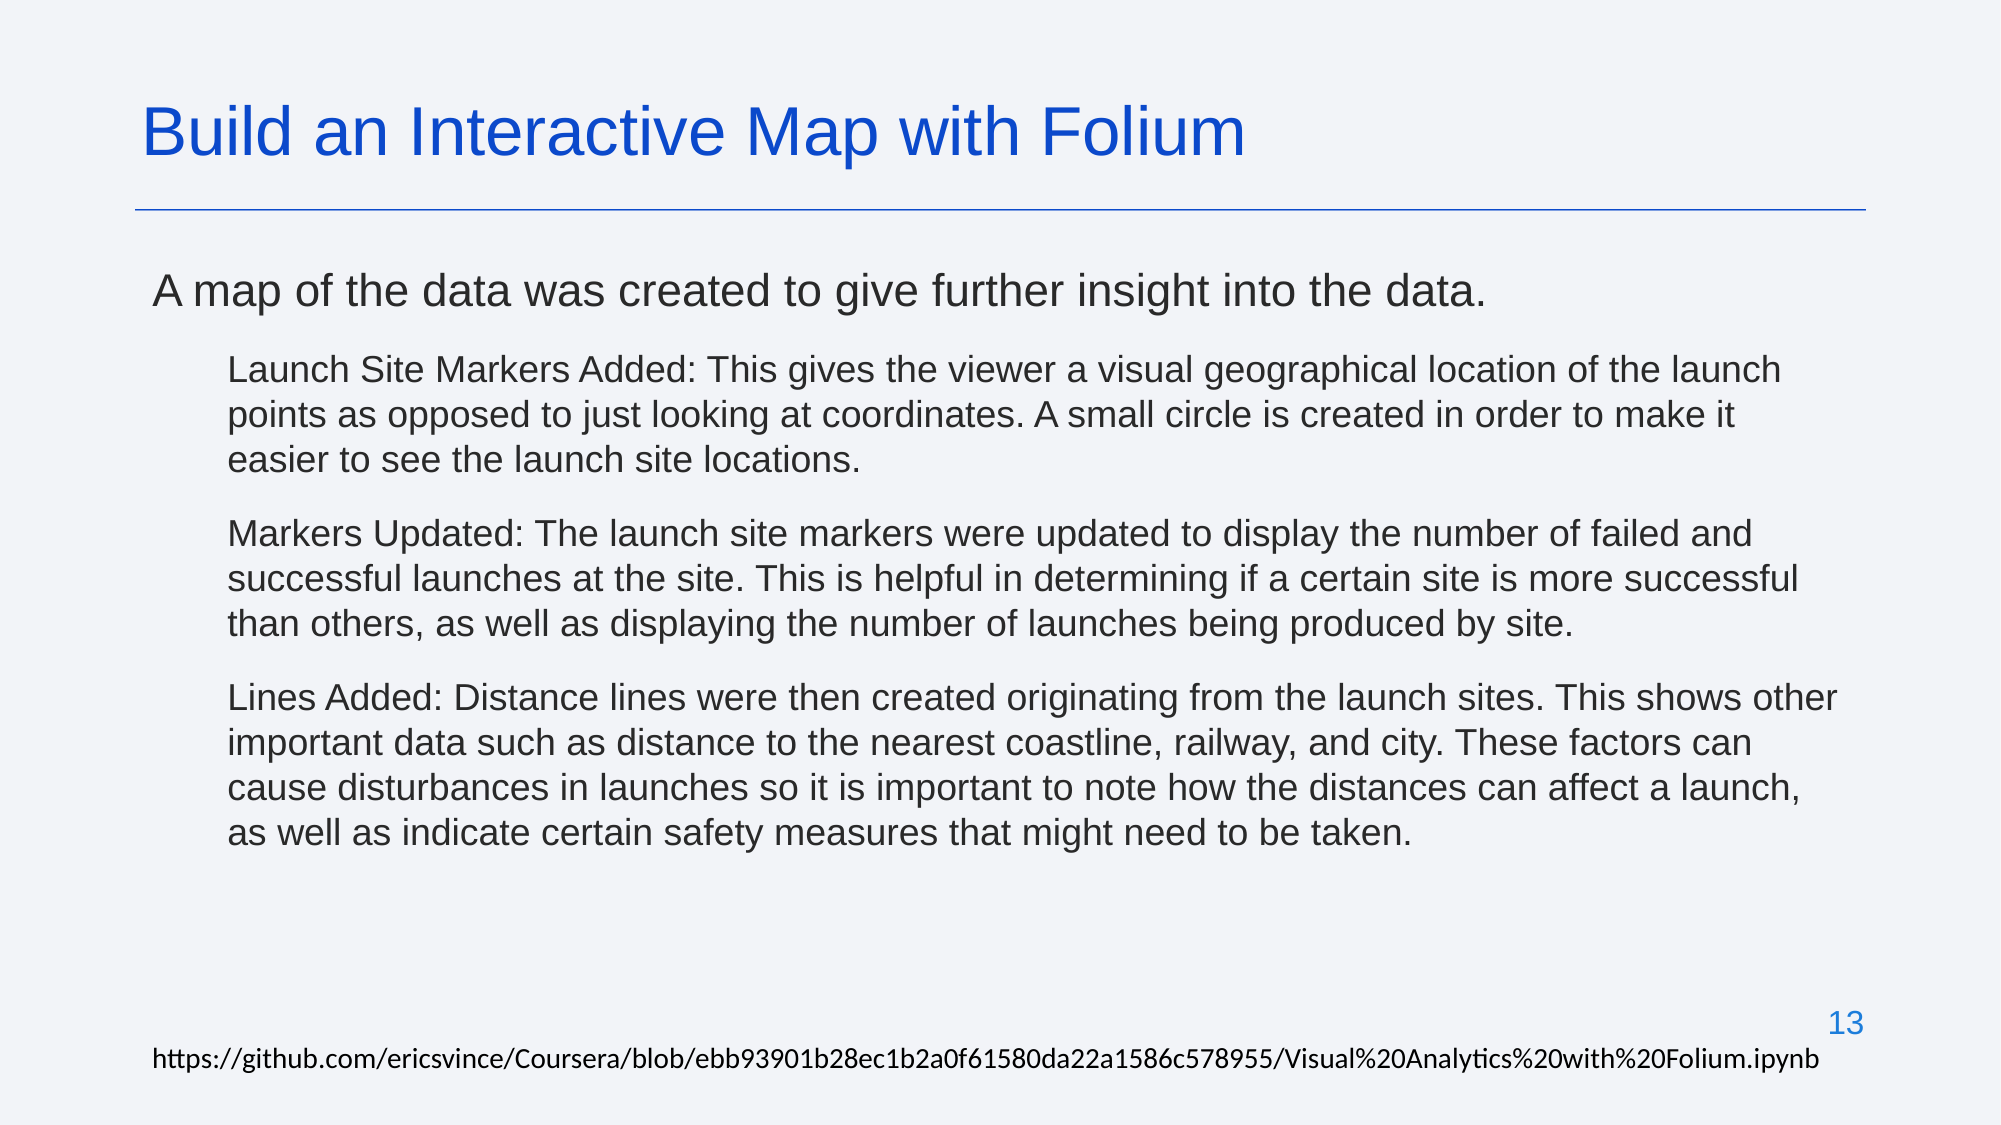

Build an Interactive Map with Folium
A map of the data was created to give further insight into the data.
Launch Site Markers Added: This gives the viewer a visual geographical location of the launch points as opposed to just looking at coordinates. A small circle is created in order to make it easier to see the launch site locations.
Markers Updated: The launch site markers were updated to display the number of failed and successful launches at the site. This is helpful in determining if a certain site is more successful than others, as well as displaying the number of launches being produced by site.
Lines Added: Distance lines were then created originating from the launch sites. This shows other important data such as distance to the nearest coastline, railway, and city. These factors can cause disturbances in launches so it is important to note how the distances can affect a launch, as well as indicate certain safety measures that might need to be taken.

13
https://github.com/ericsvince/Coursera/blob/ebb93901b28ec1b2a0f61580da22a1586c578955/Visual%20Analytics%20with%20Folium.ipynb